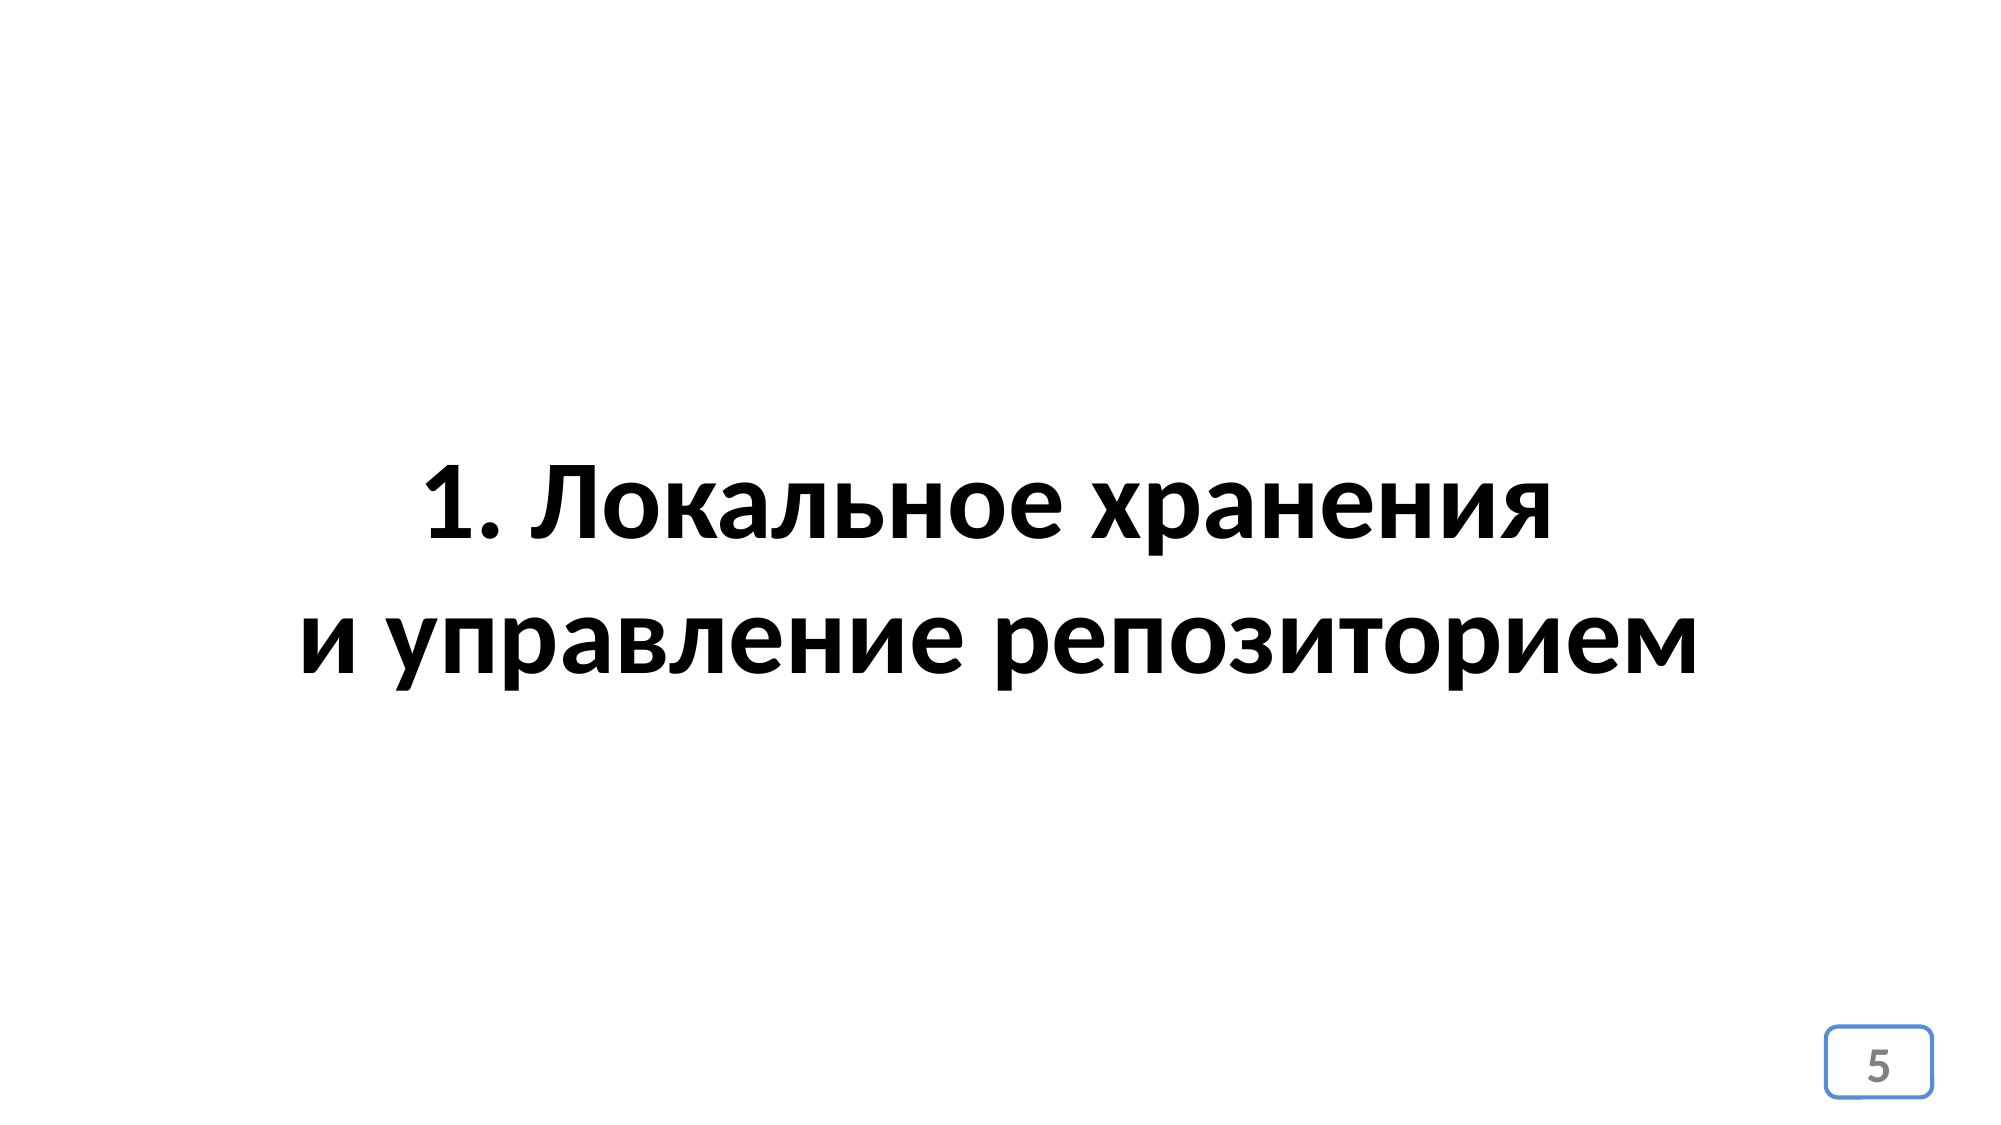

1. Локальное хранения
и управление репозиторием
5